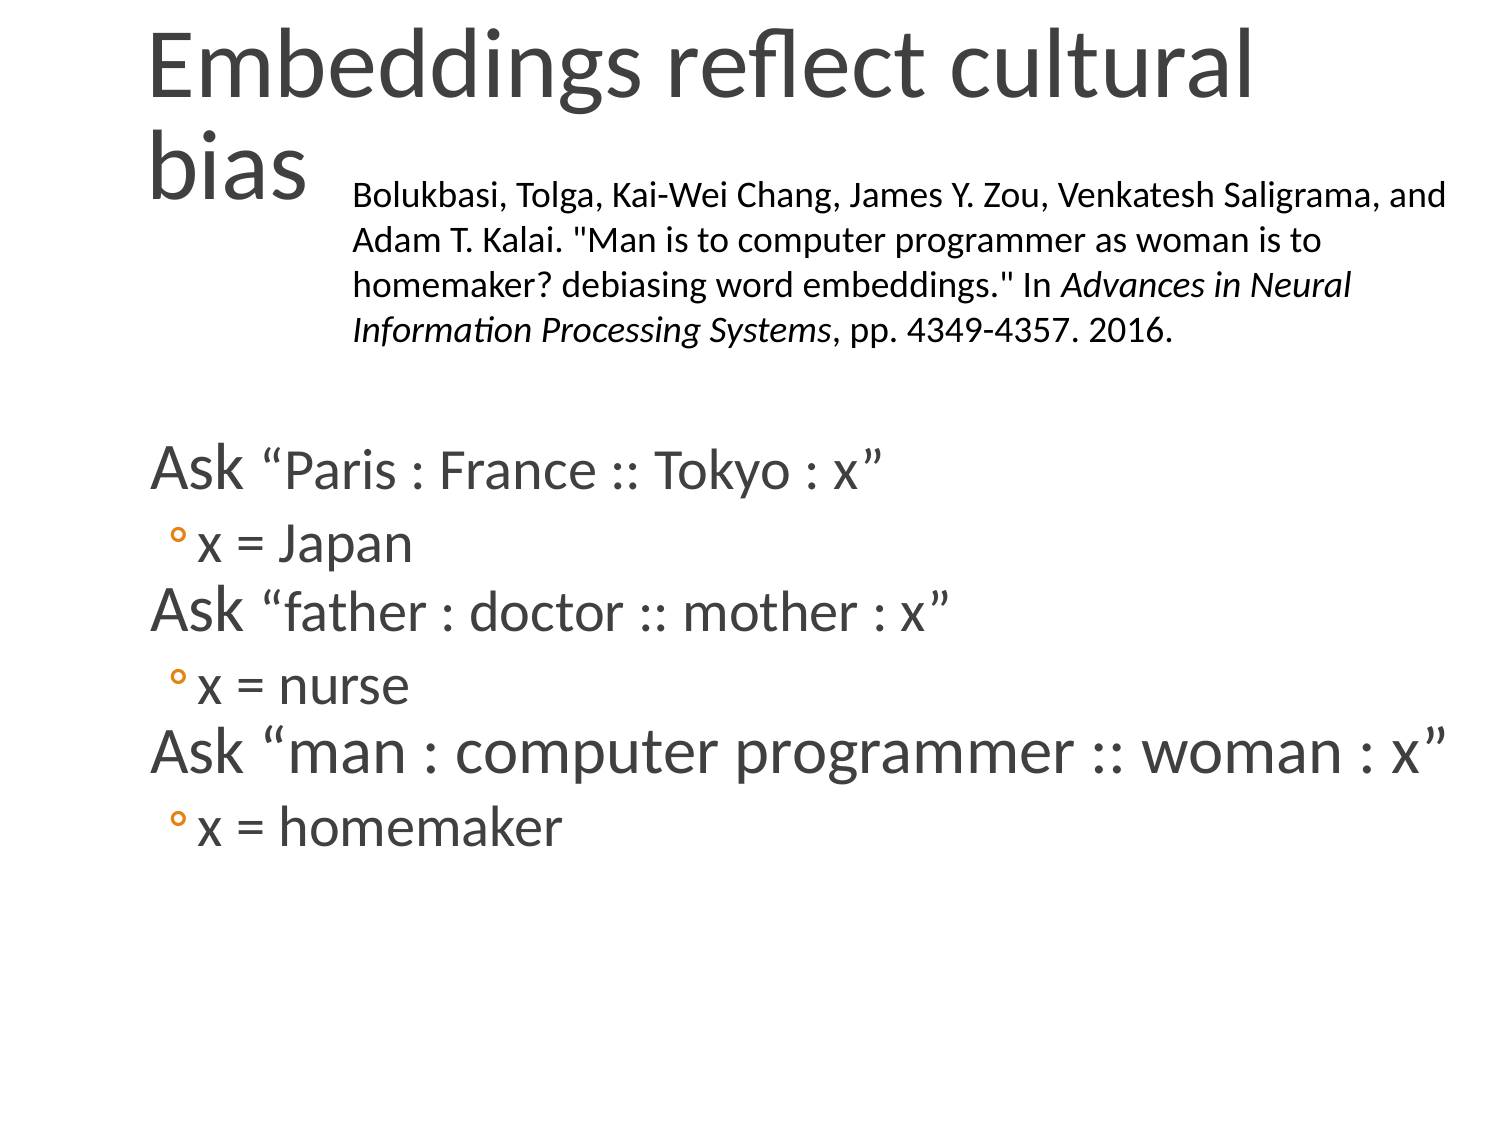

Embeddings reflect cultural bias
Bolukbasi, Tolga, Kai-Wei Chang, James Y. Zou, Venkatesh Saligrama, and Adam T. Kalai. "Man is to computer programmer as woman is to homemaker? debiasing word embeddings." In Advances in Neural Information Processing Systems, pp. 4349-4357. 2016.
Ask “Paris : France :: Tokyo : x”
x = Japan
Ask “father : doctor :: mother : x”
x = nurse
Ask “man : computer programmer :: woman : x”
x = homemaker